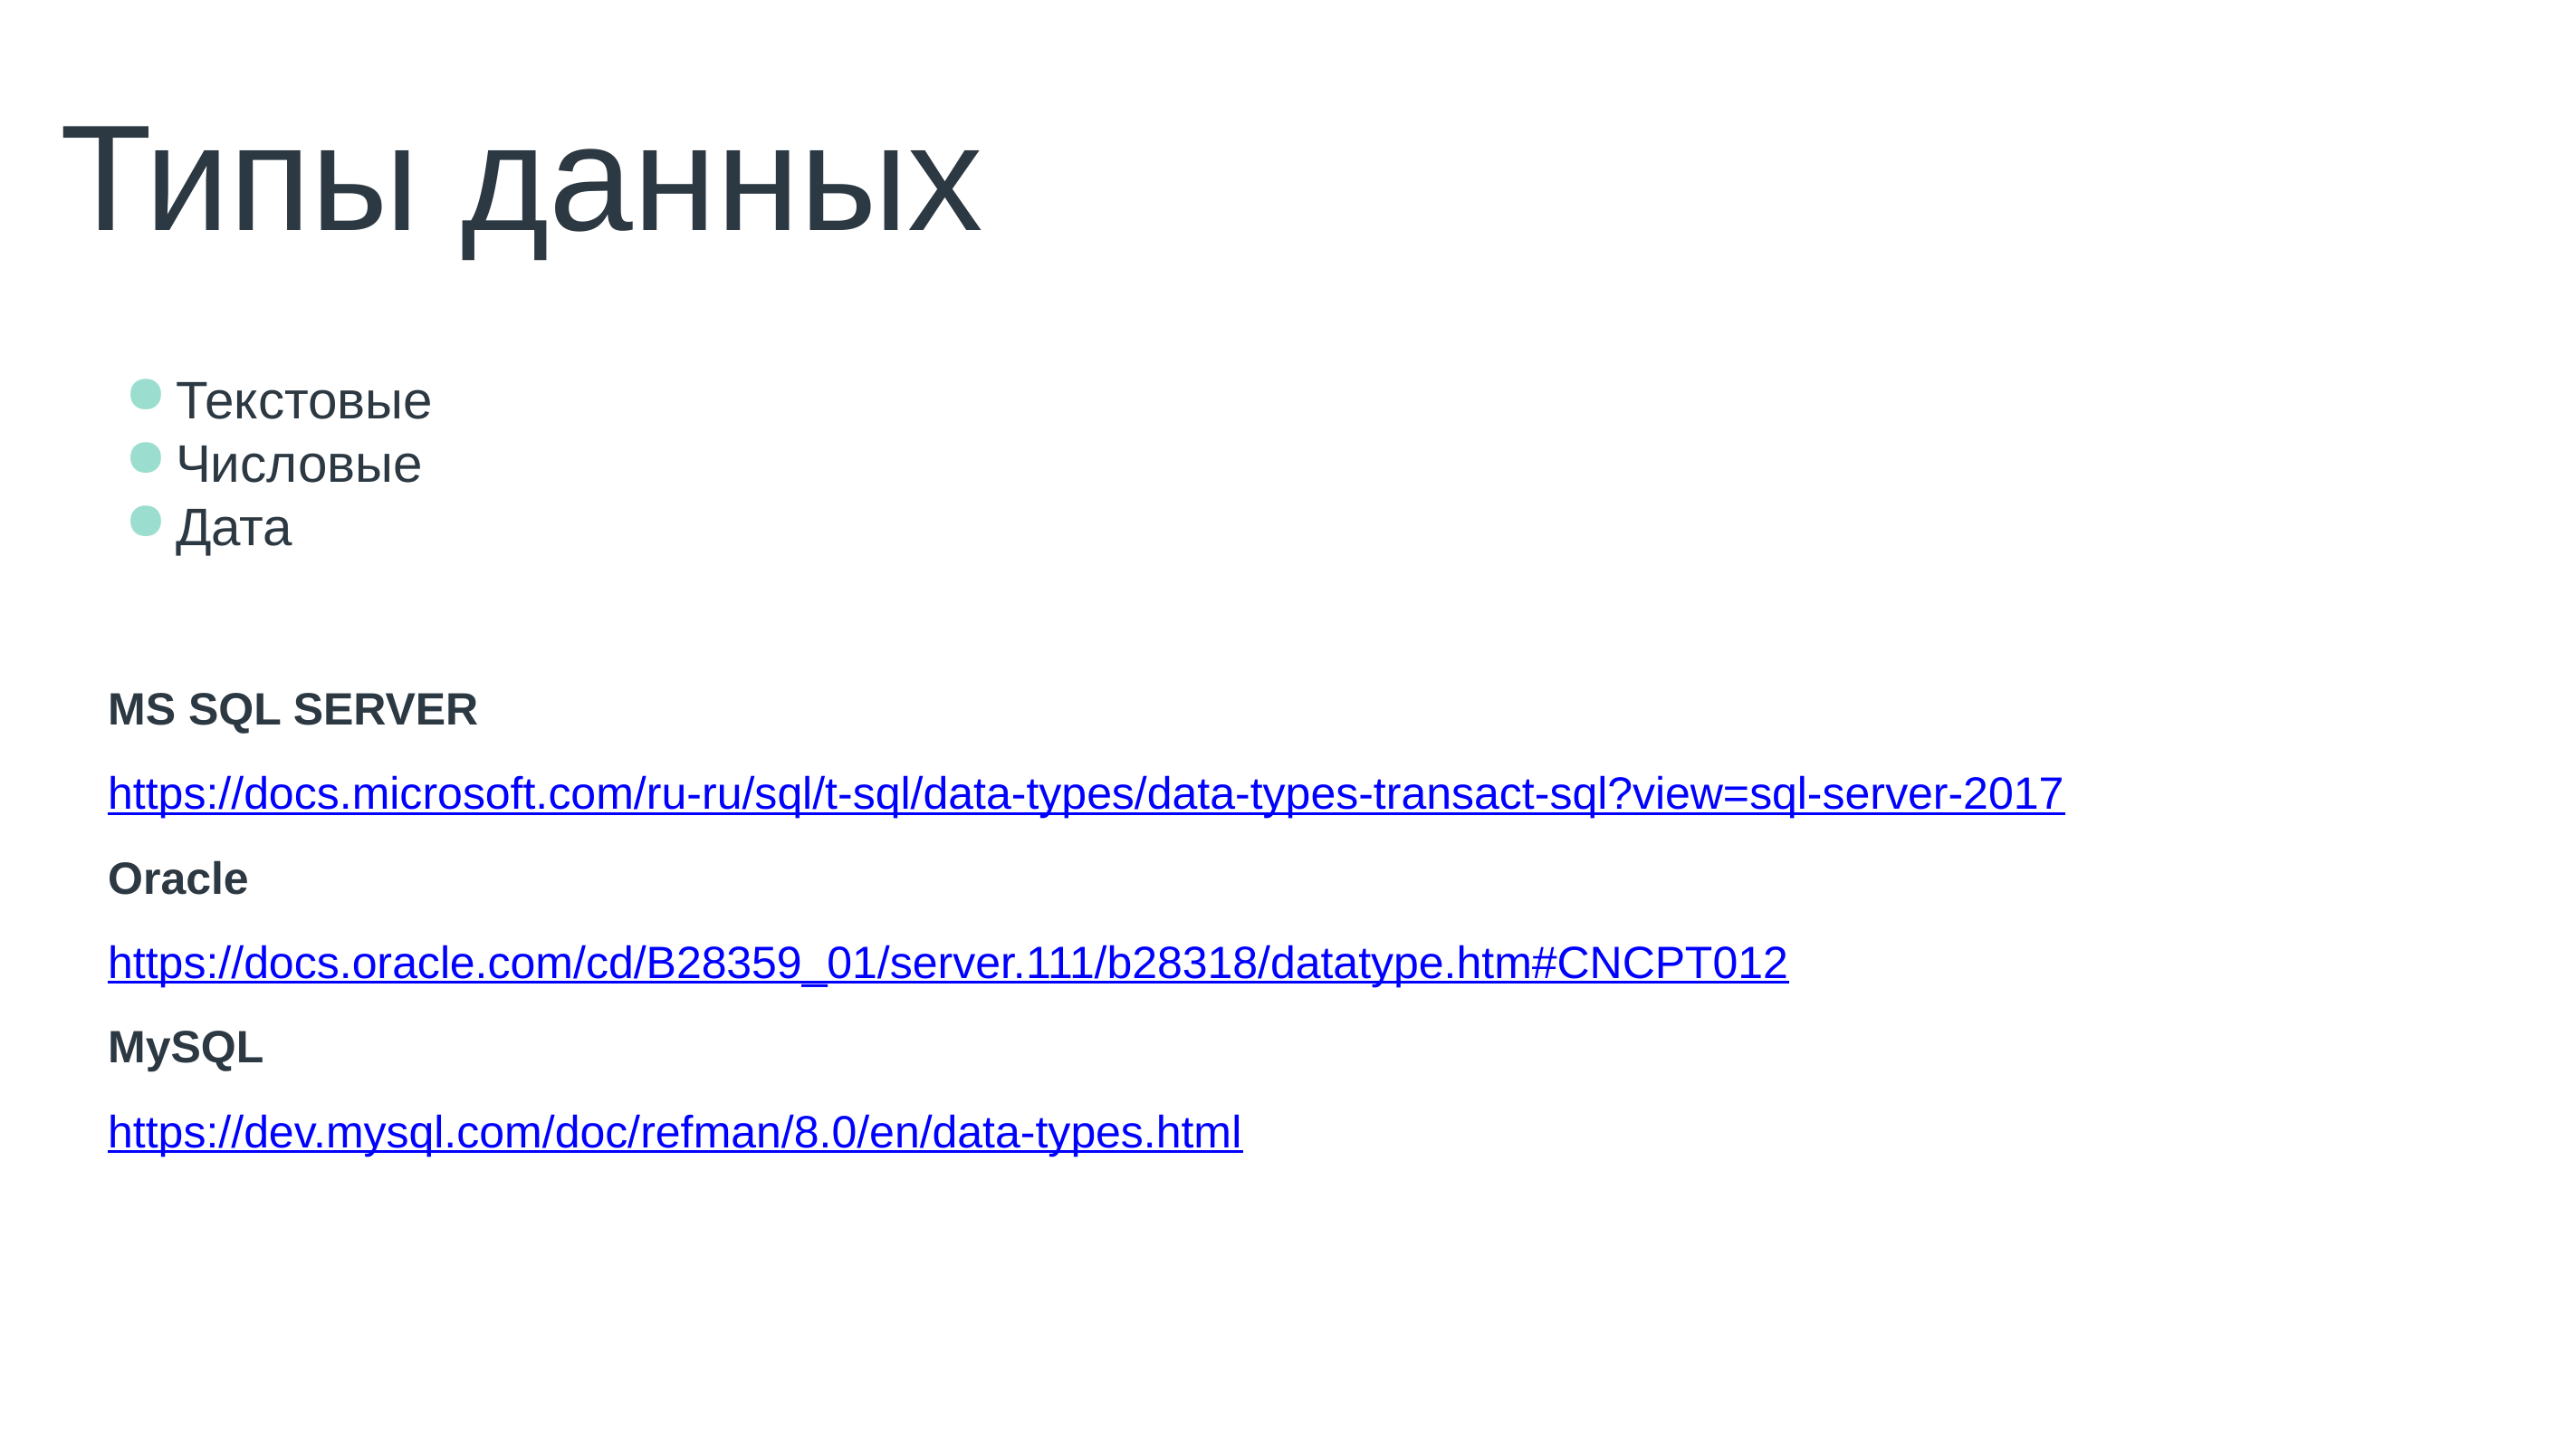

Типы данных
Текстовые
Числовые
Дата

MS SQL SERVER
https://docs.microsoft.com/ru-ru/sql/t-sql/data-types/data-types-transact-sql?view=sql-server-2017
Oracle
https://docs.oracle.com/cd/B28359_01/server.111/b28318/datatype.htm#CNCPT012
MySQL
https://dev.mysql.com/doc/refman/8.0/en/data-types.html